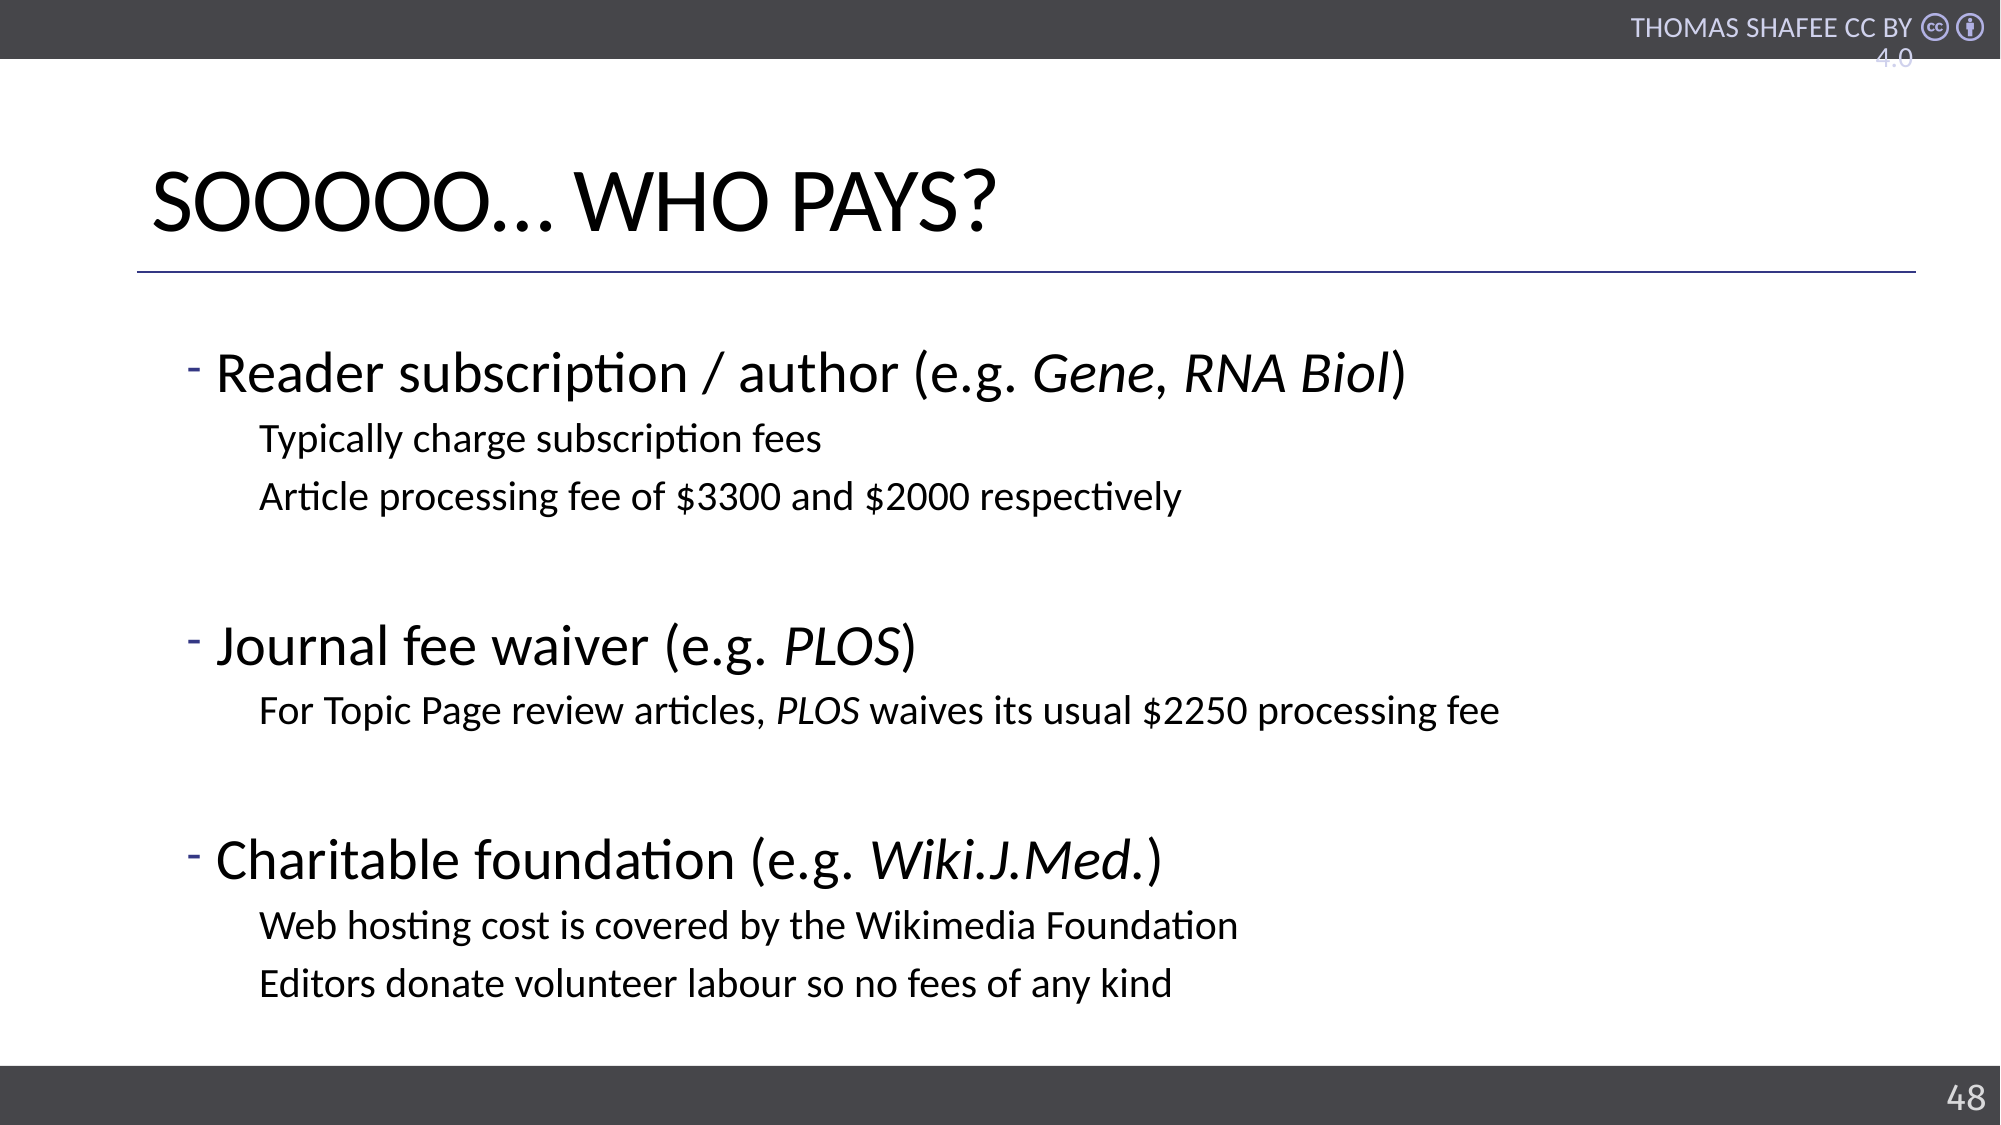

# Sooooo… who pays?
Reader subscription / author (e.g. Gene, RNA Biol)
Typically charge subscription fees
Article processing fee of $3300 and $2000 respectively

Journal fee waiver (e.g. PLOS)
For Topic Page review articles, PLOS waives its usual $2250 processing fee

Charitable foundation (e.g. Wiki.J.Med.)
Web hosting cost is covered by the Wikimedia Foundation
Editors donate volunteer labour so no fees of any kind

48